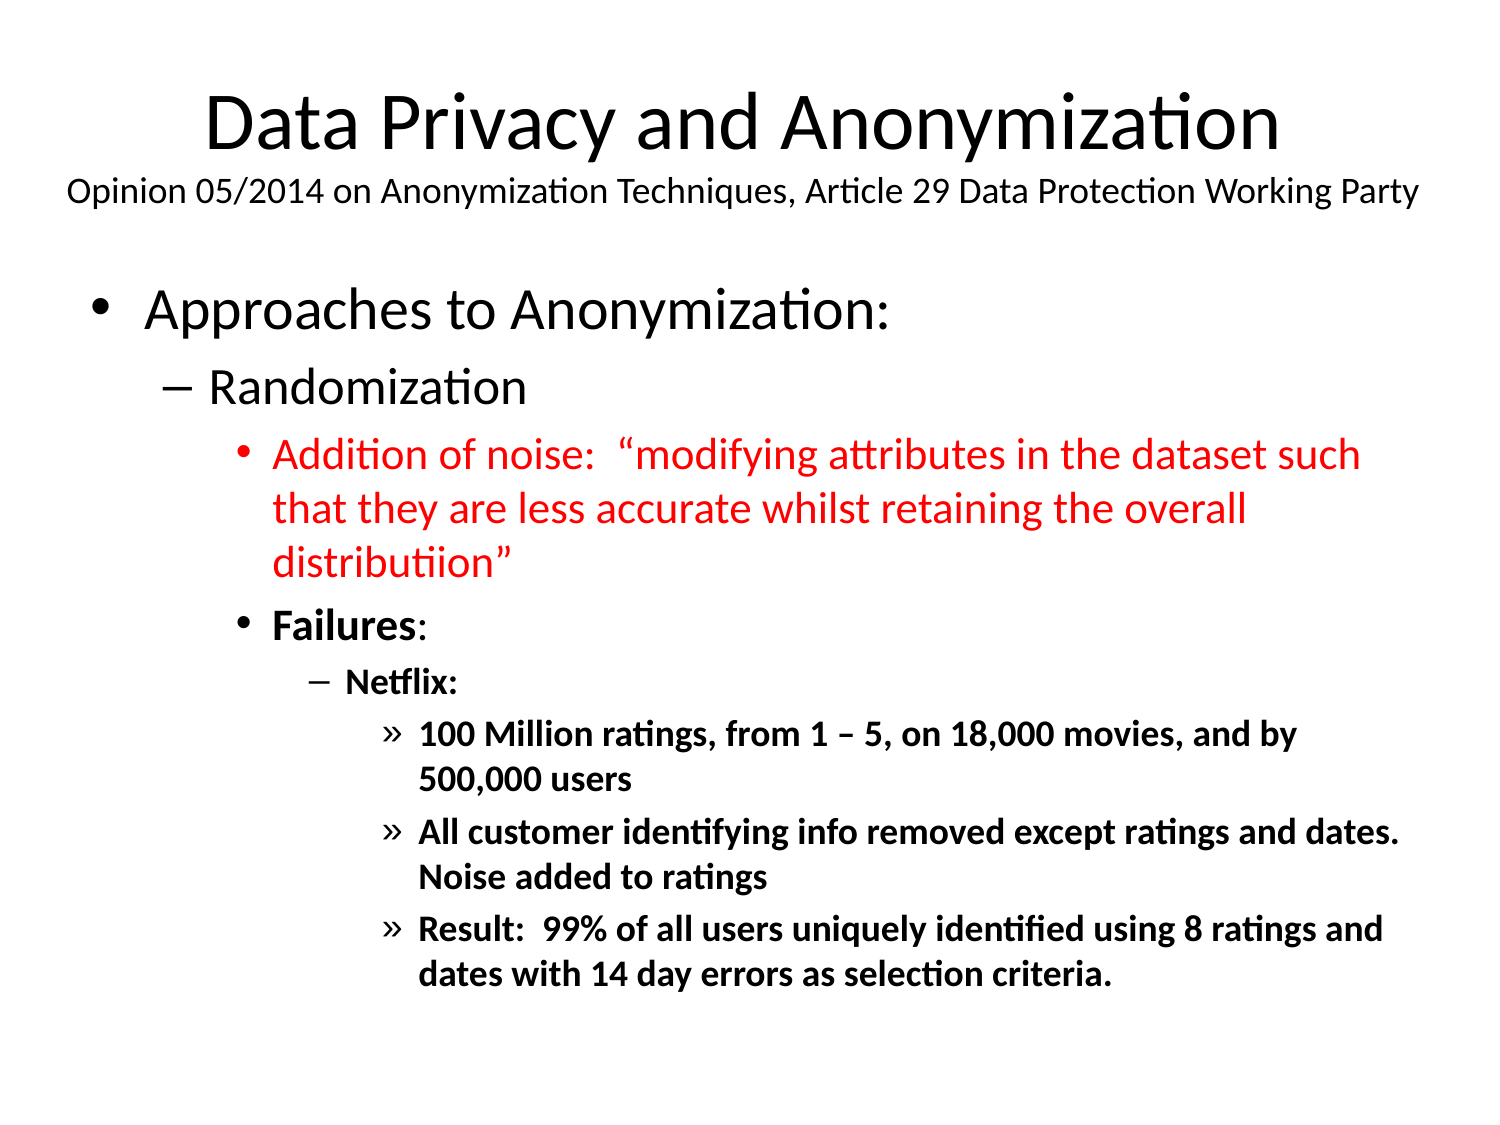

# Data Privacy and Anonymization Opinion 05/2014 on Anonymization Techniques, Article 29 Data Protection Working Party
Approaches to Anonymization:
Randomization
Addition of noise:  “modifying attributes in the dataset such that they are less accurate whilst retaining the overall distributiion”
Failures:
Netflix:
100 Million ratings, from 1 – 5, on 18,000 movies, and by 500,000 users
All customer identifying info removed except ratings and dates.  Noise added to ratings
Result:  99% of all users uniquely identified using 8 ratings and dates with 14 day errors as selection criteria.